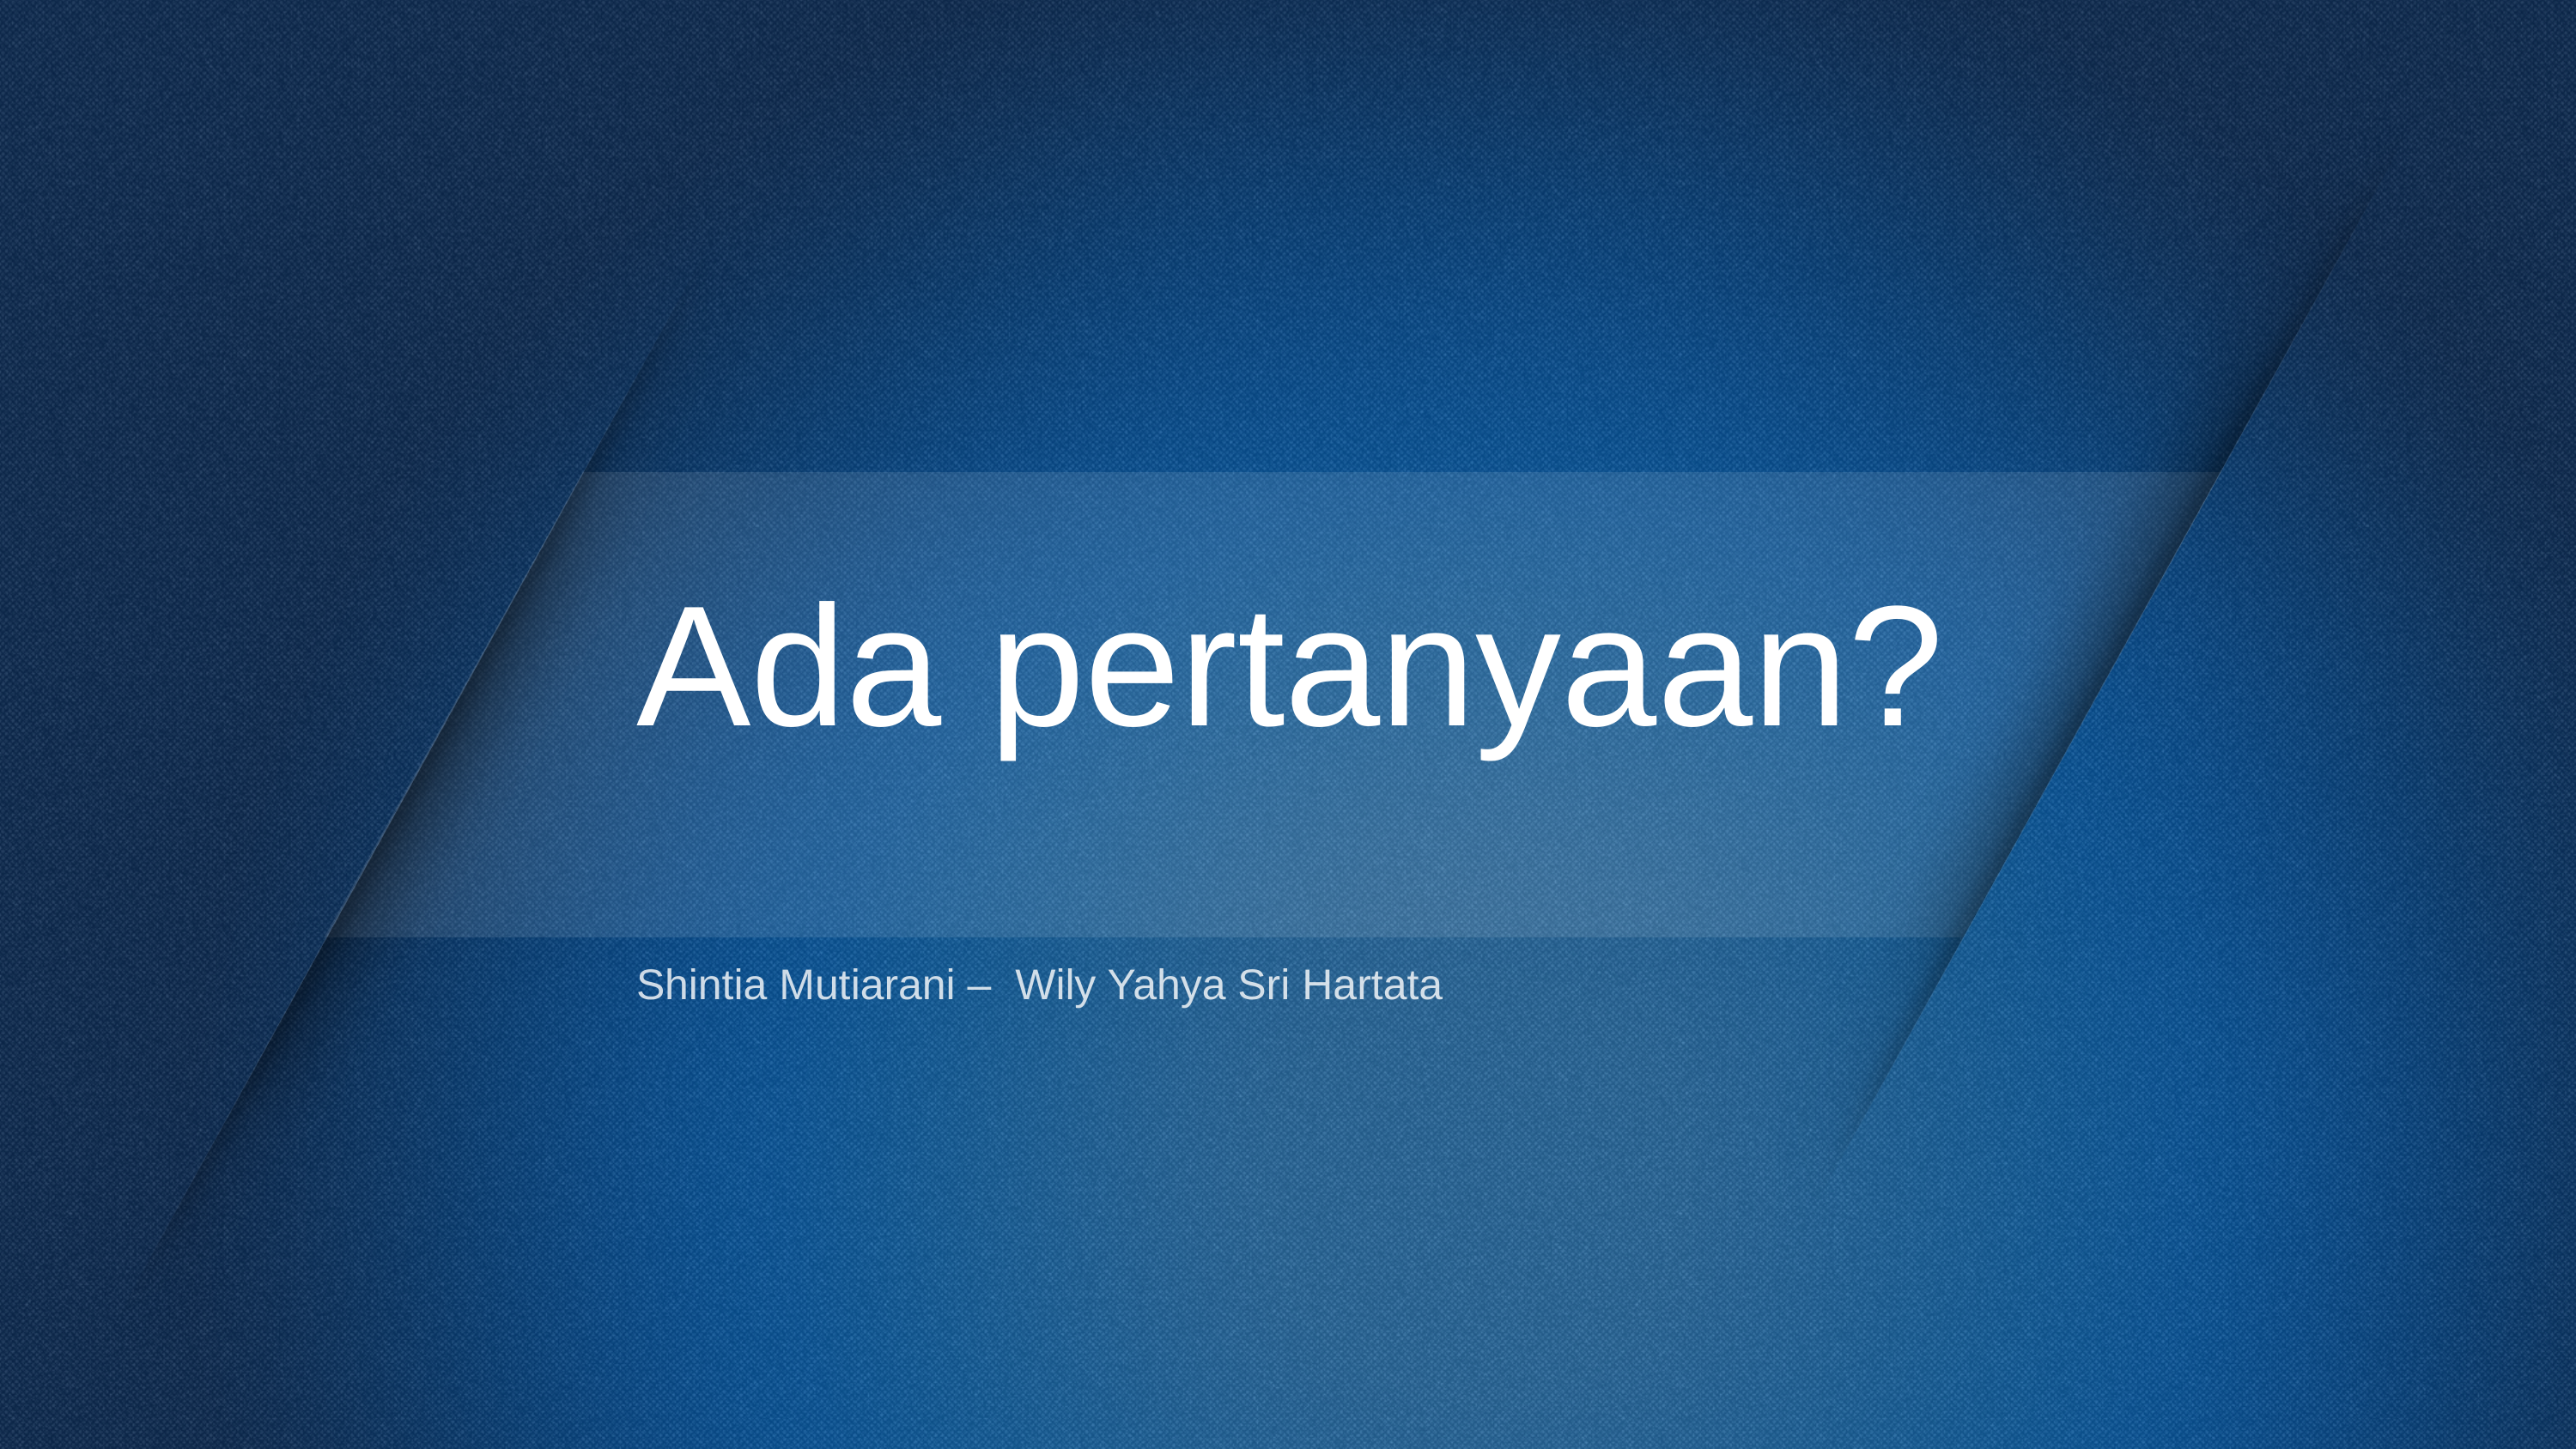

# Ada pertanyaan?
Shintia Mutiarani –  Wily Yahya Sri Hartata